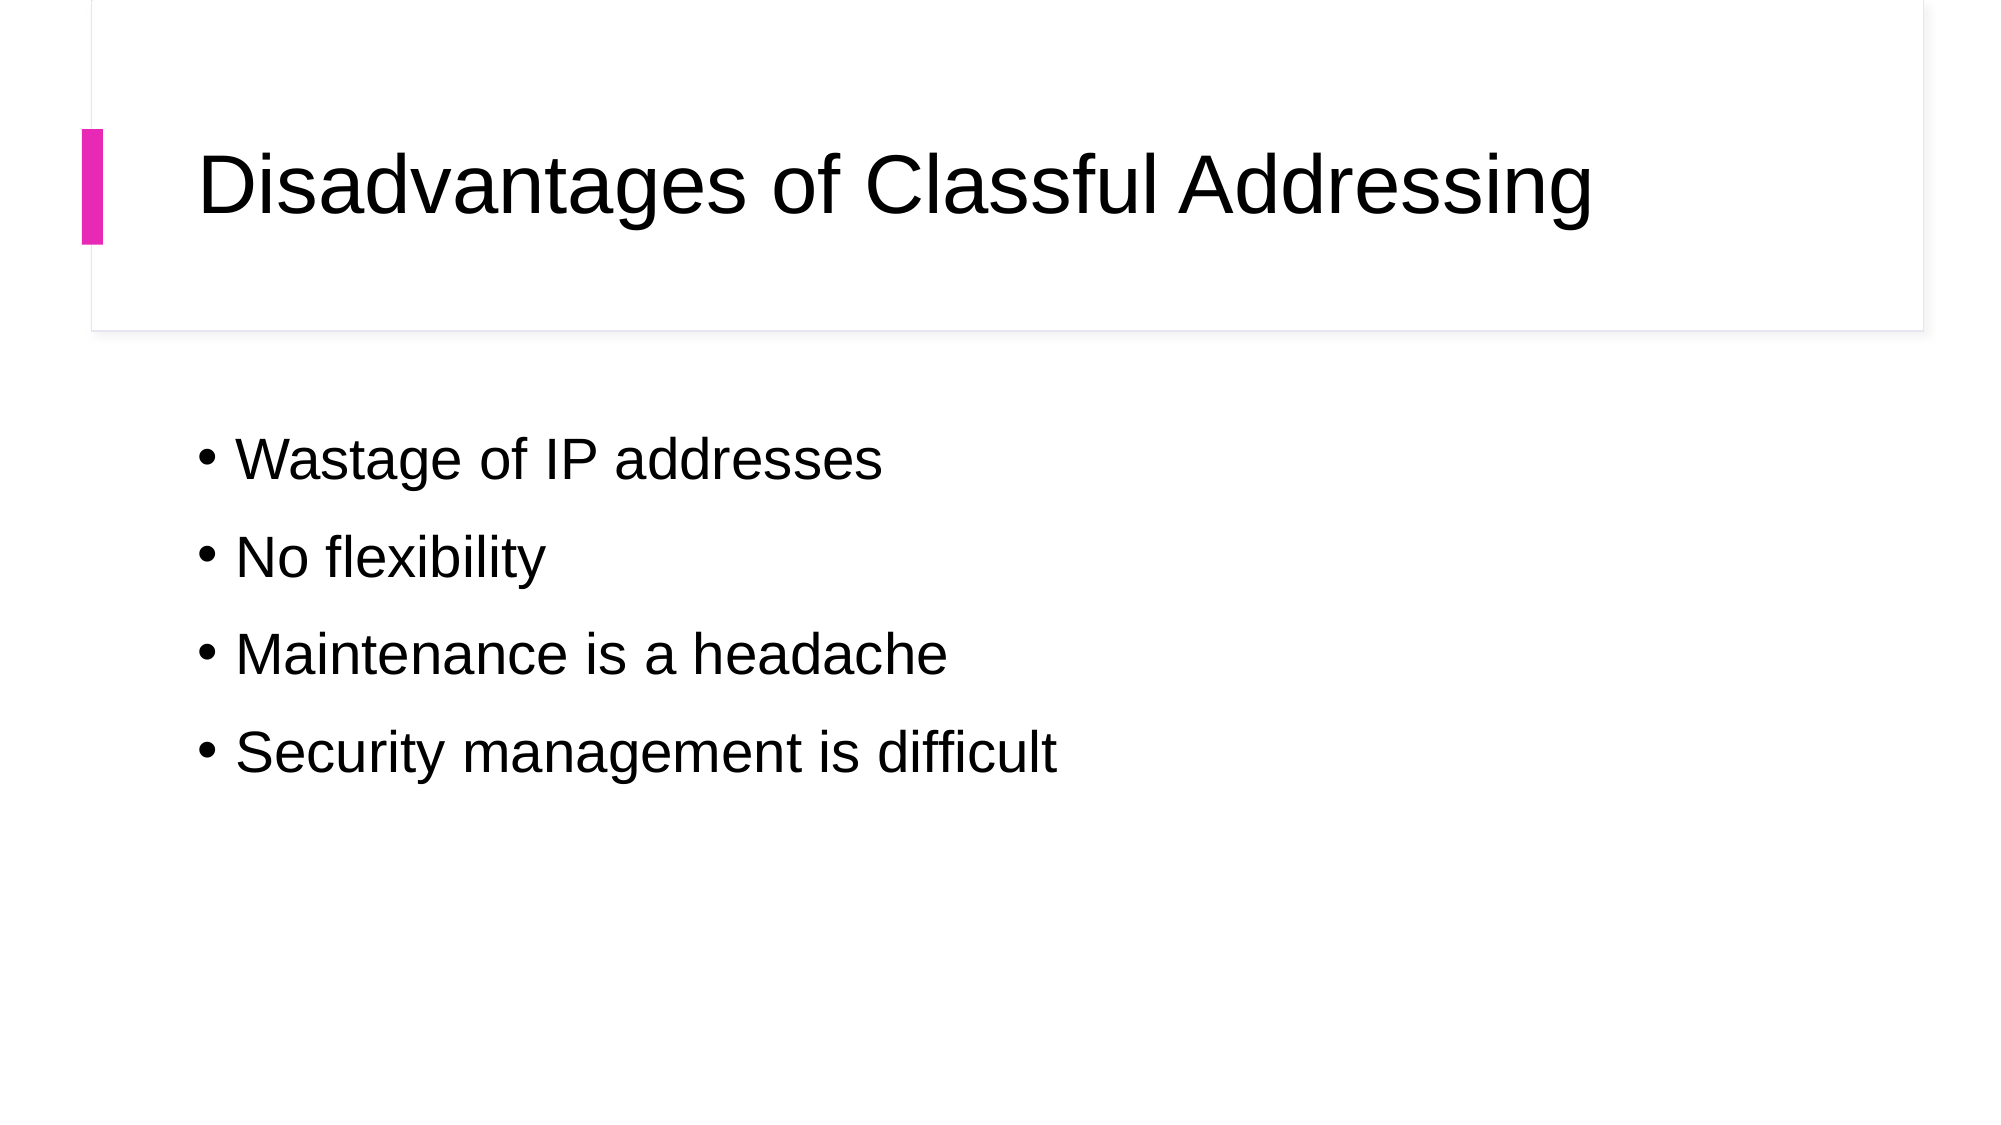

# Disadvantages of Classful Addressing
Wastage of IP addresses
No flexibility
Maintenance is a headache
Security management is difficult